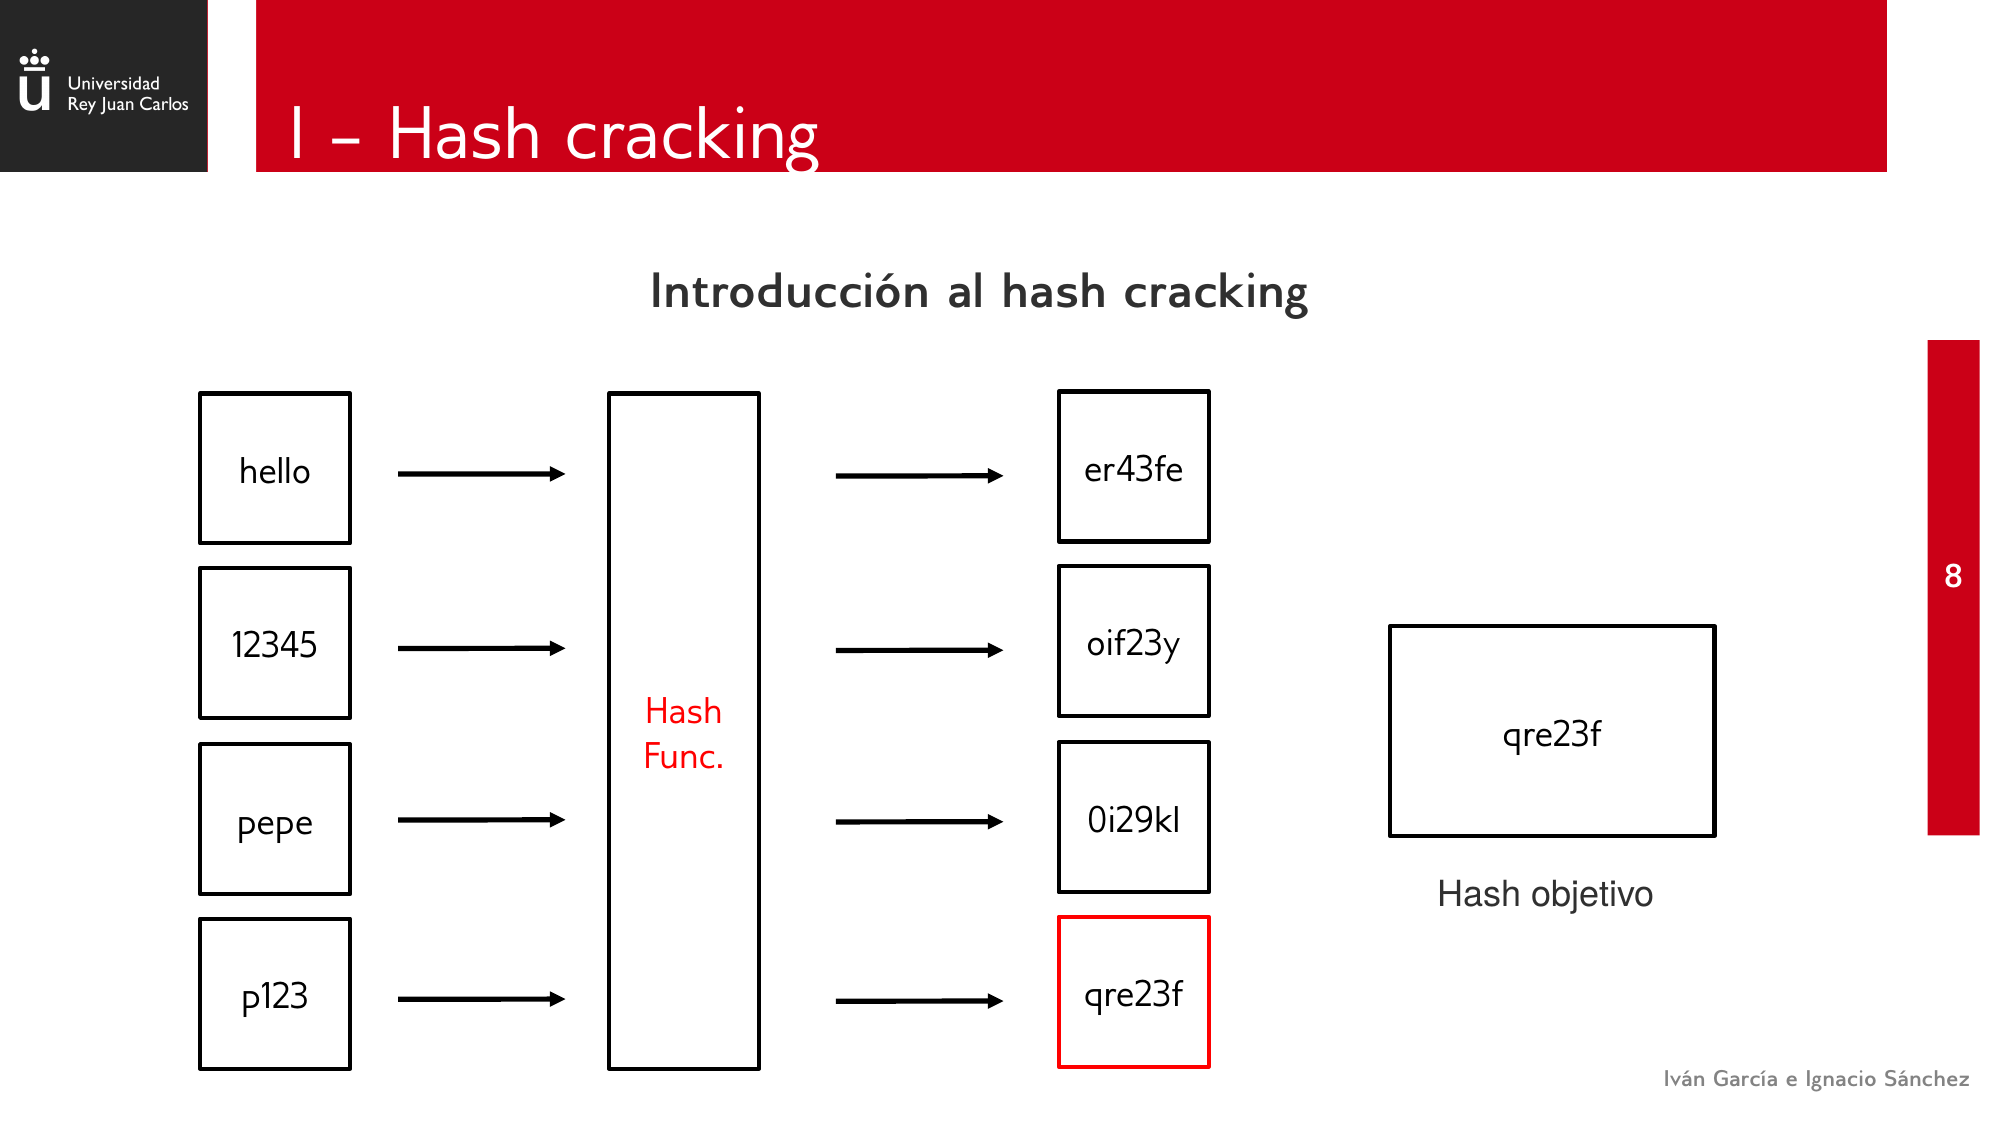

# I – Hash cracking
Introducción al hash cracking

er43fe
Hash
Func.
hello
8
oif23y
12345
qre23f
0i29kl
pepe
Hash objetivo
qre23f
p123
Iván García e Ignacio Sánchez